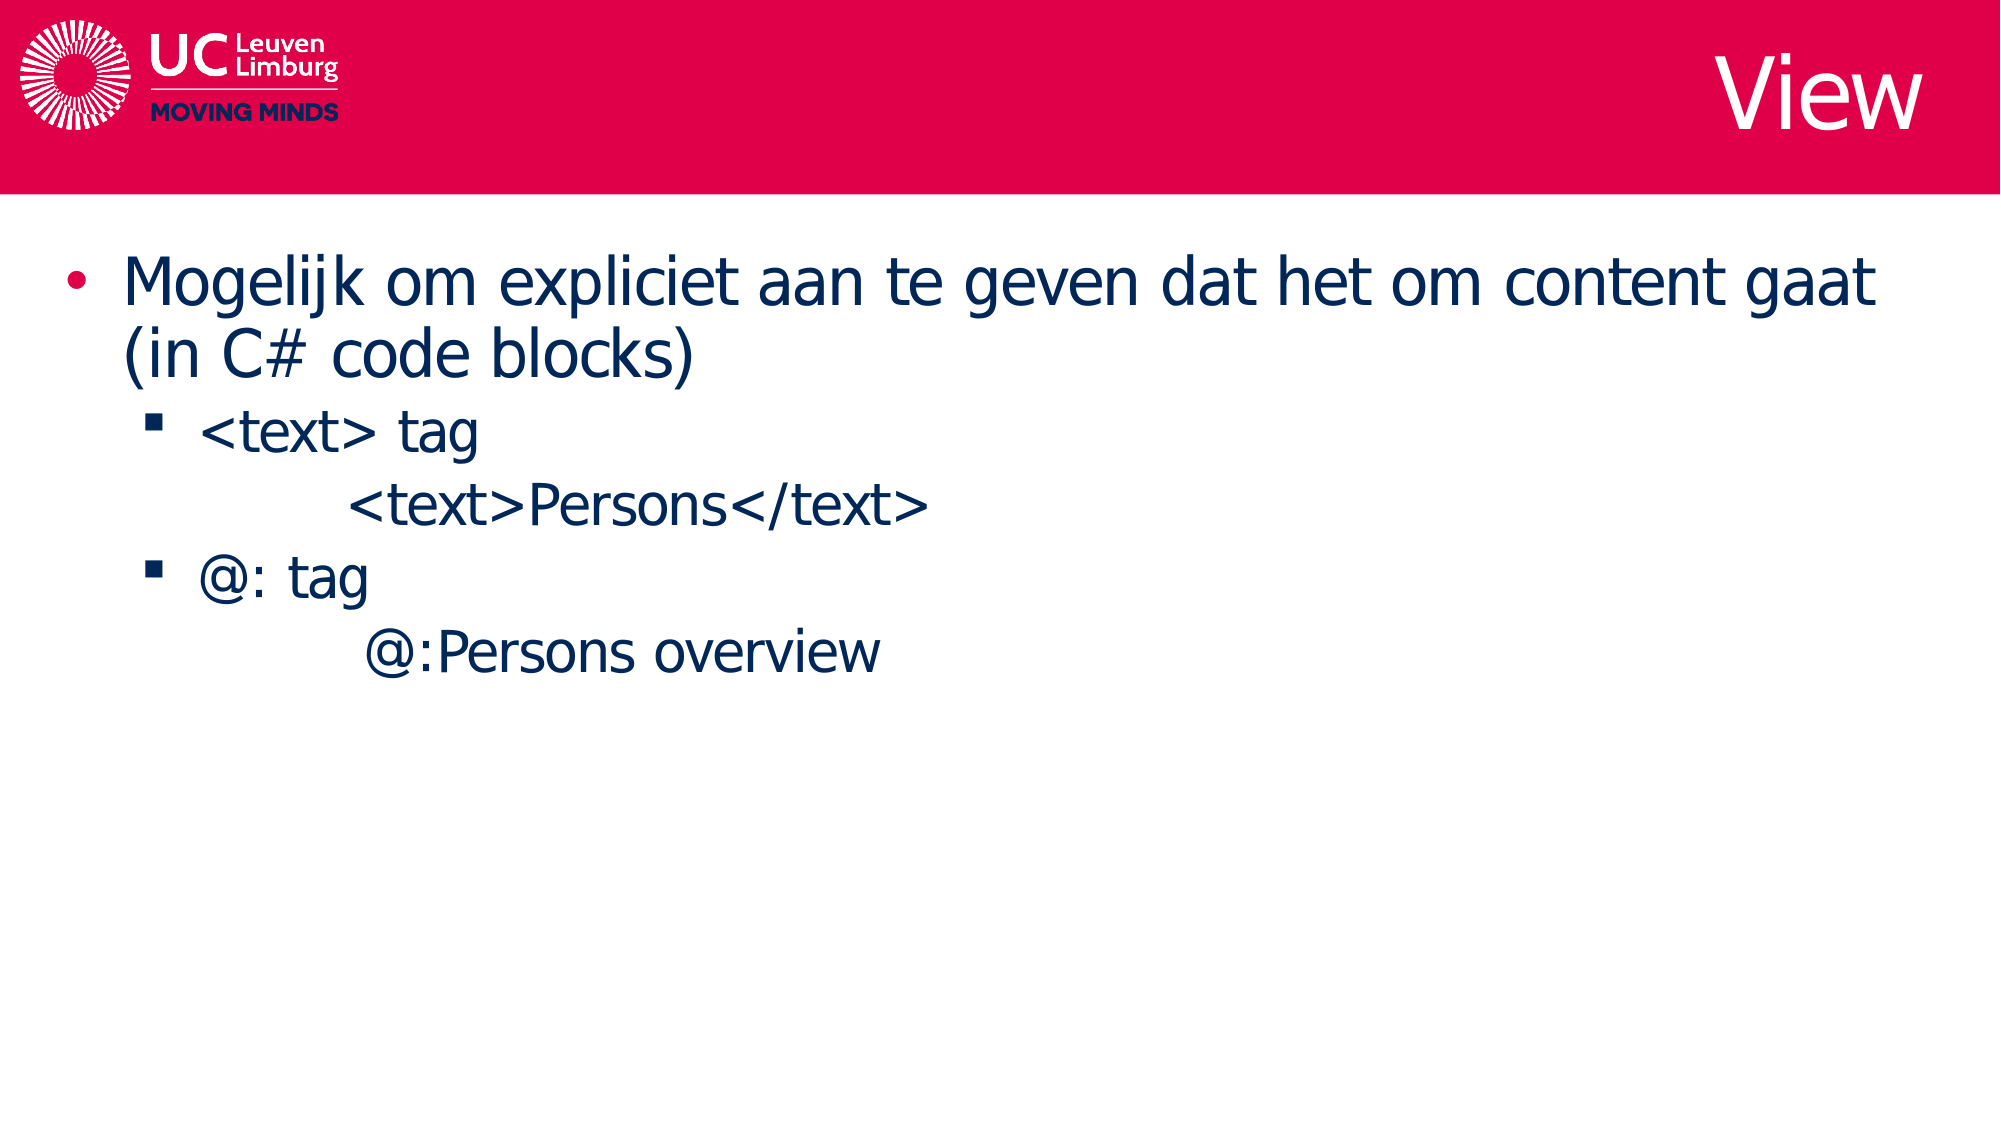

# View
Mogelijk om expliciet aan te geven dat het om content gaat (in C# code blocks)
<text> tag
	   <text>Persons</text>
@: tag
	    @:Persons overview